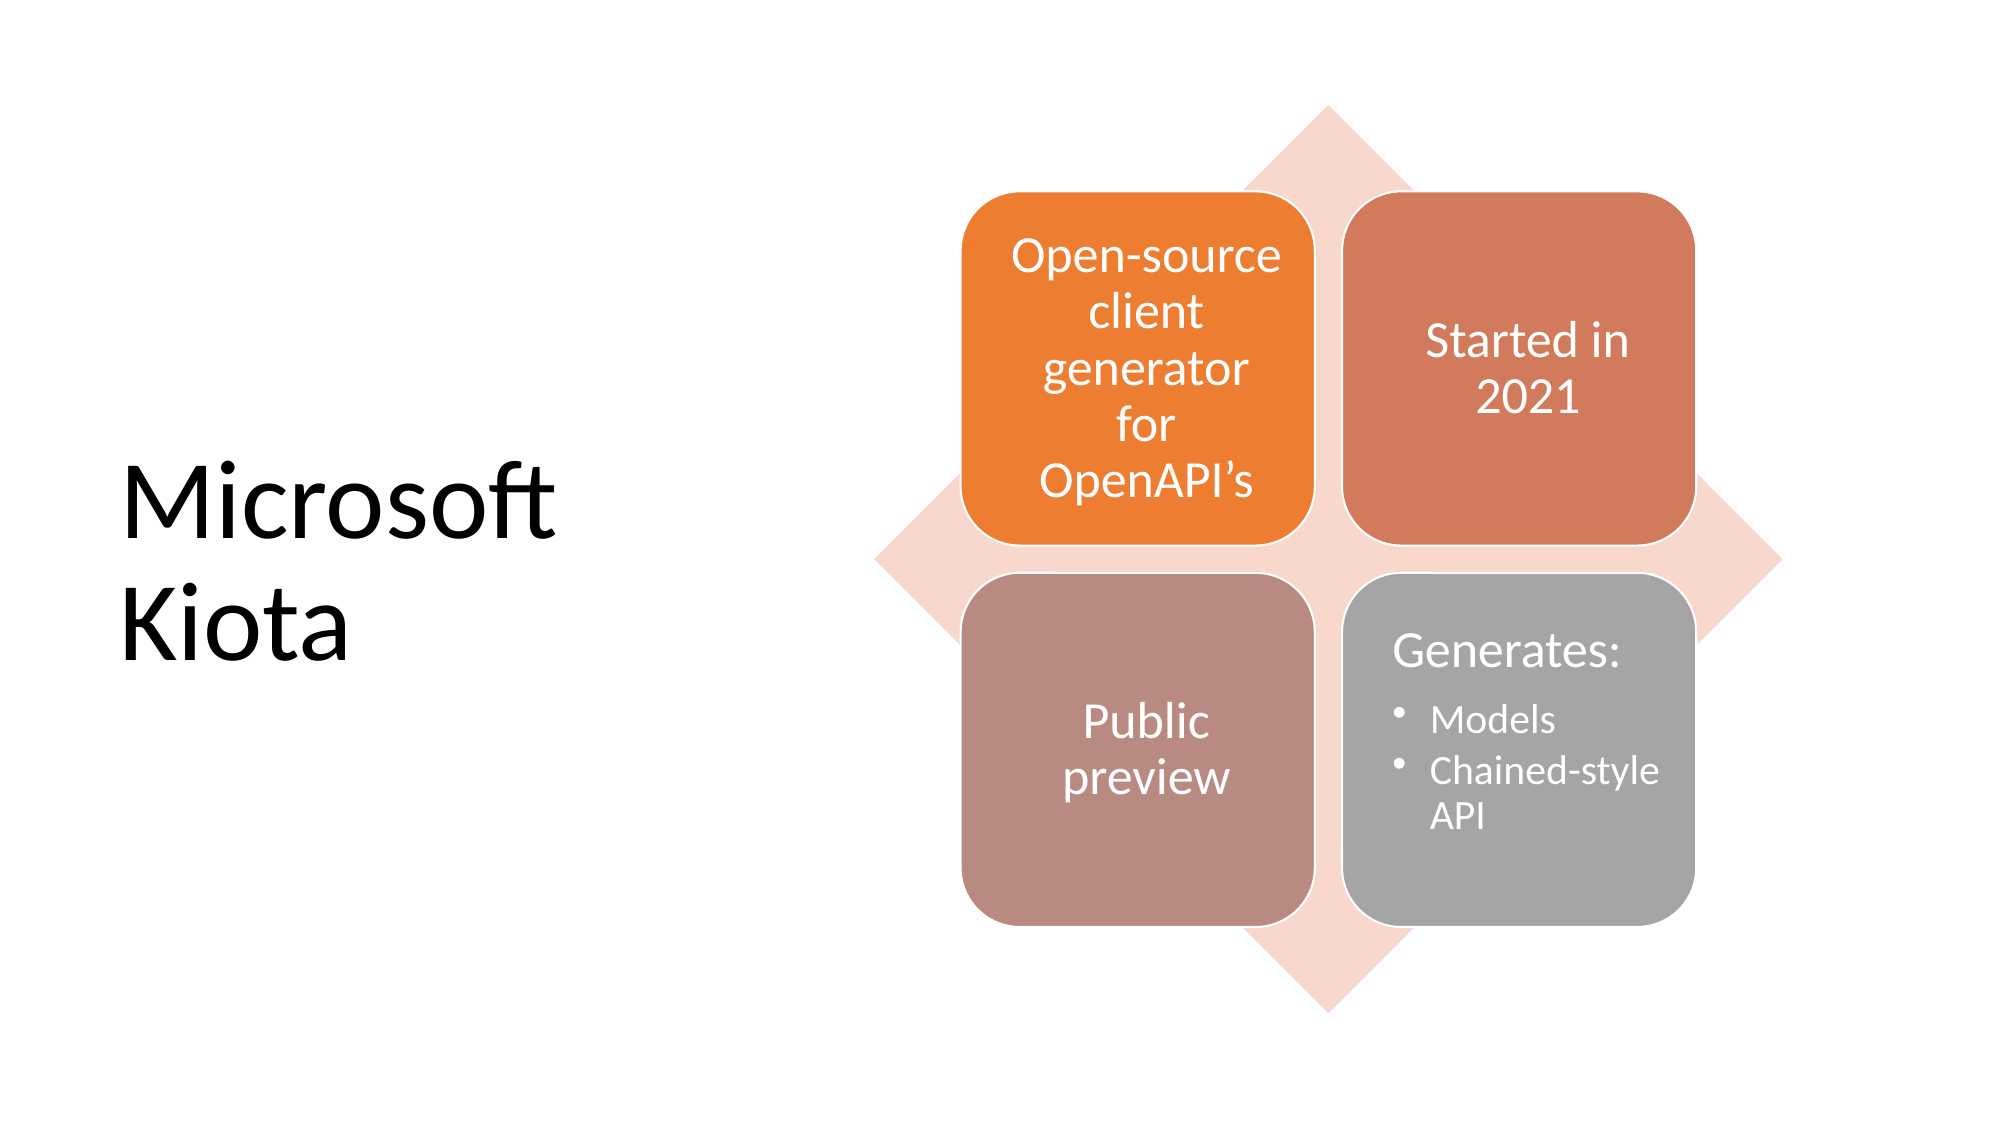

Open-source client generator for OpenAPI’s
Started in 2021
Public preview
Generates:
Models
Chained-style API
# Microsoft Kiota